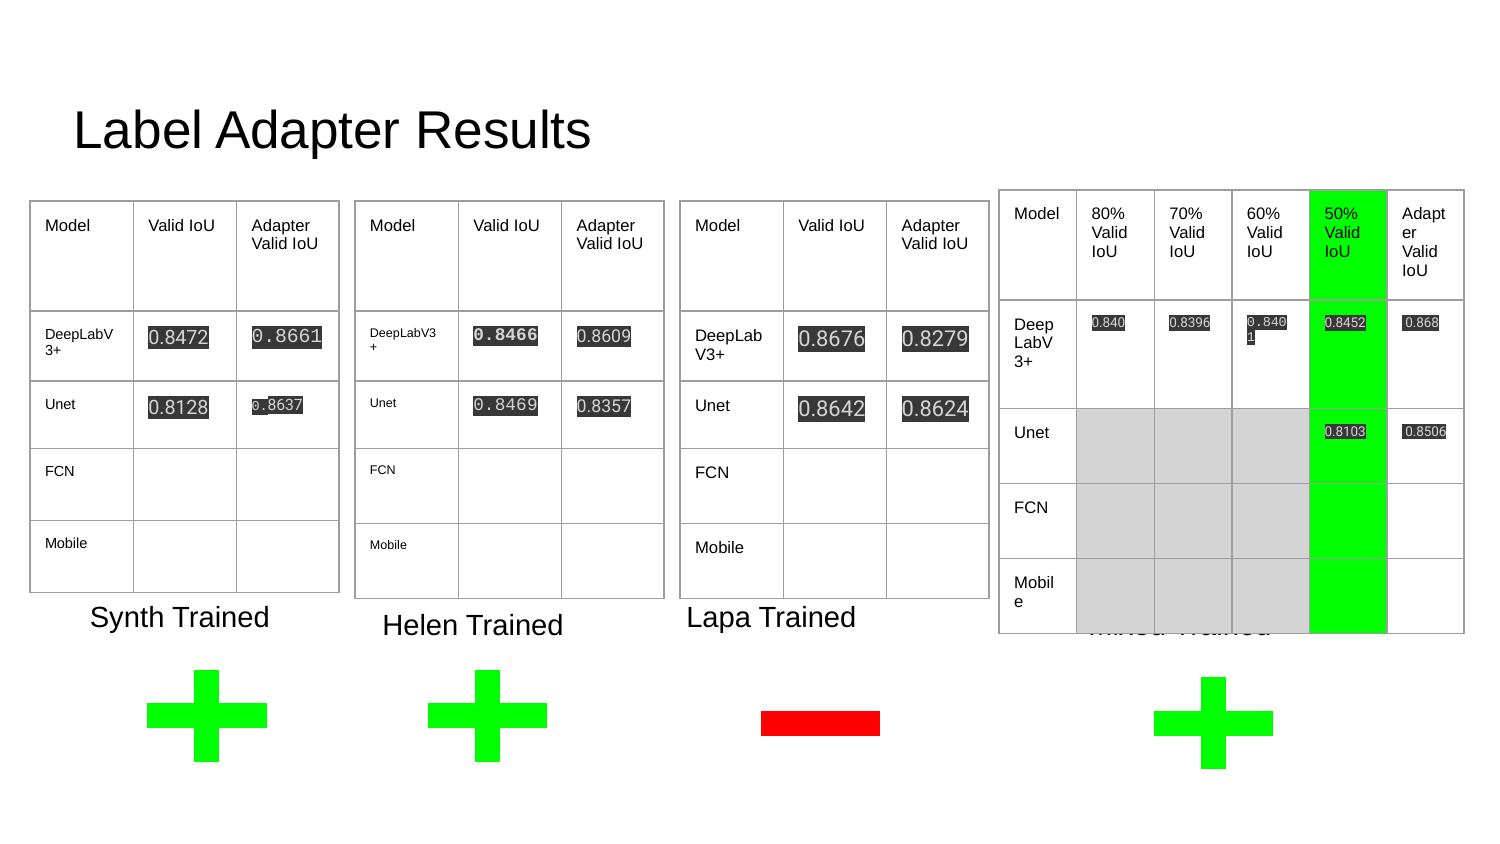

# Label Adapter Results
| Model | 80% Valid IoU | 70% Valid IoU | 60% Valid IoU | 50% Valid IoU | Adapter Valid IoU |
| --- | --- | --- | --- | --- | --- |
| DeepLabV3+ | 0.840 | 0.8396 | 0.8401 | 0.8452 | 0.868 |
| Unet |  |  |  | 0.8103 | 0.8506 |
| FCN |  |  |  |  |  |
| Mobile |  |  |  |  |  |
| Model | Valid IoU | Adapter Valid IoU |
| --- | --- | --- |
| DeepLabV3+ | 0.8472 | 0.8661 |
| Unet | 0.8128 | 0.8637 |
| FCN |  |  |
| Mobile |  |  |
| Model | Valid IoU | Adapter Valid IoU |
| --- | --- | --- |
| DeepLabV3+ | 0.8466 | 0.8609 |
| Unet | 0.8469 | 0.8357 |
| FCN |  |  |
| Mobile |  |  |
| Model | Valid IoU | Adapter Valid IoU |
| --- | --- | --- |
| DeepLabV3+ | 0.8676 | 0.8279 |
| Unet | 0.8642 | 0.8624 |
| FCN |  |  |
| Mobile |  |  |
Synth Trained
Lapa Trained
Helen Trained
Mixed Trained